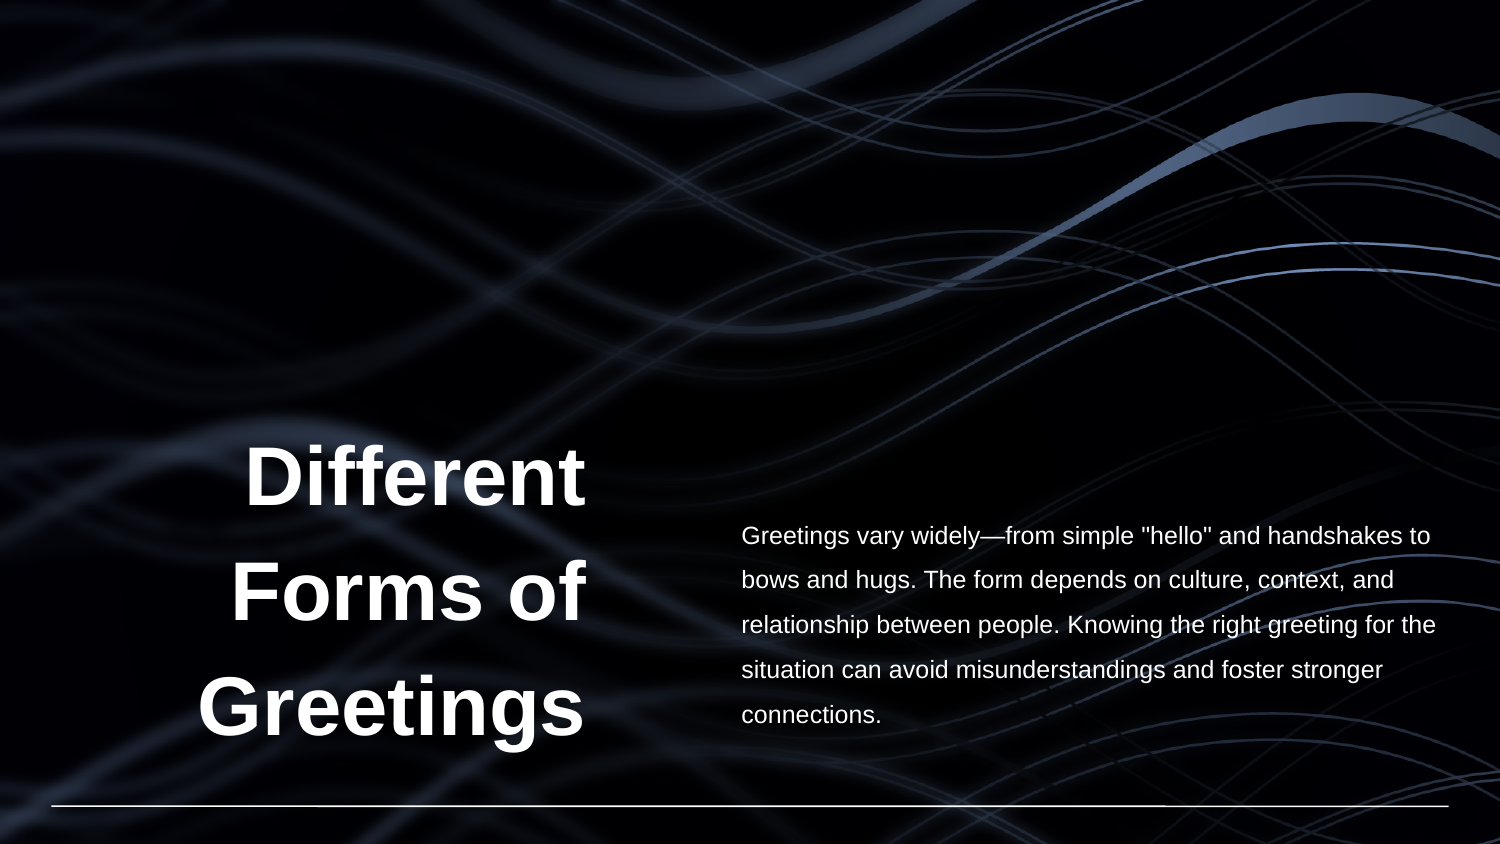

# Different Forms of Greetings
Greetings vary widely—from simple "hello" and handshakes to bows and hugs. The form depends on culture, context, and relationship between people. Knowing the right greeting for the situation can avoid misunderstandings and foster stronger connections.